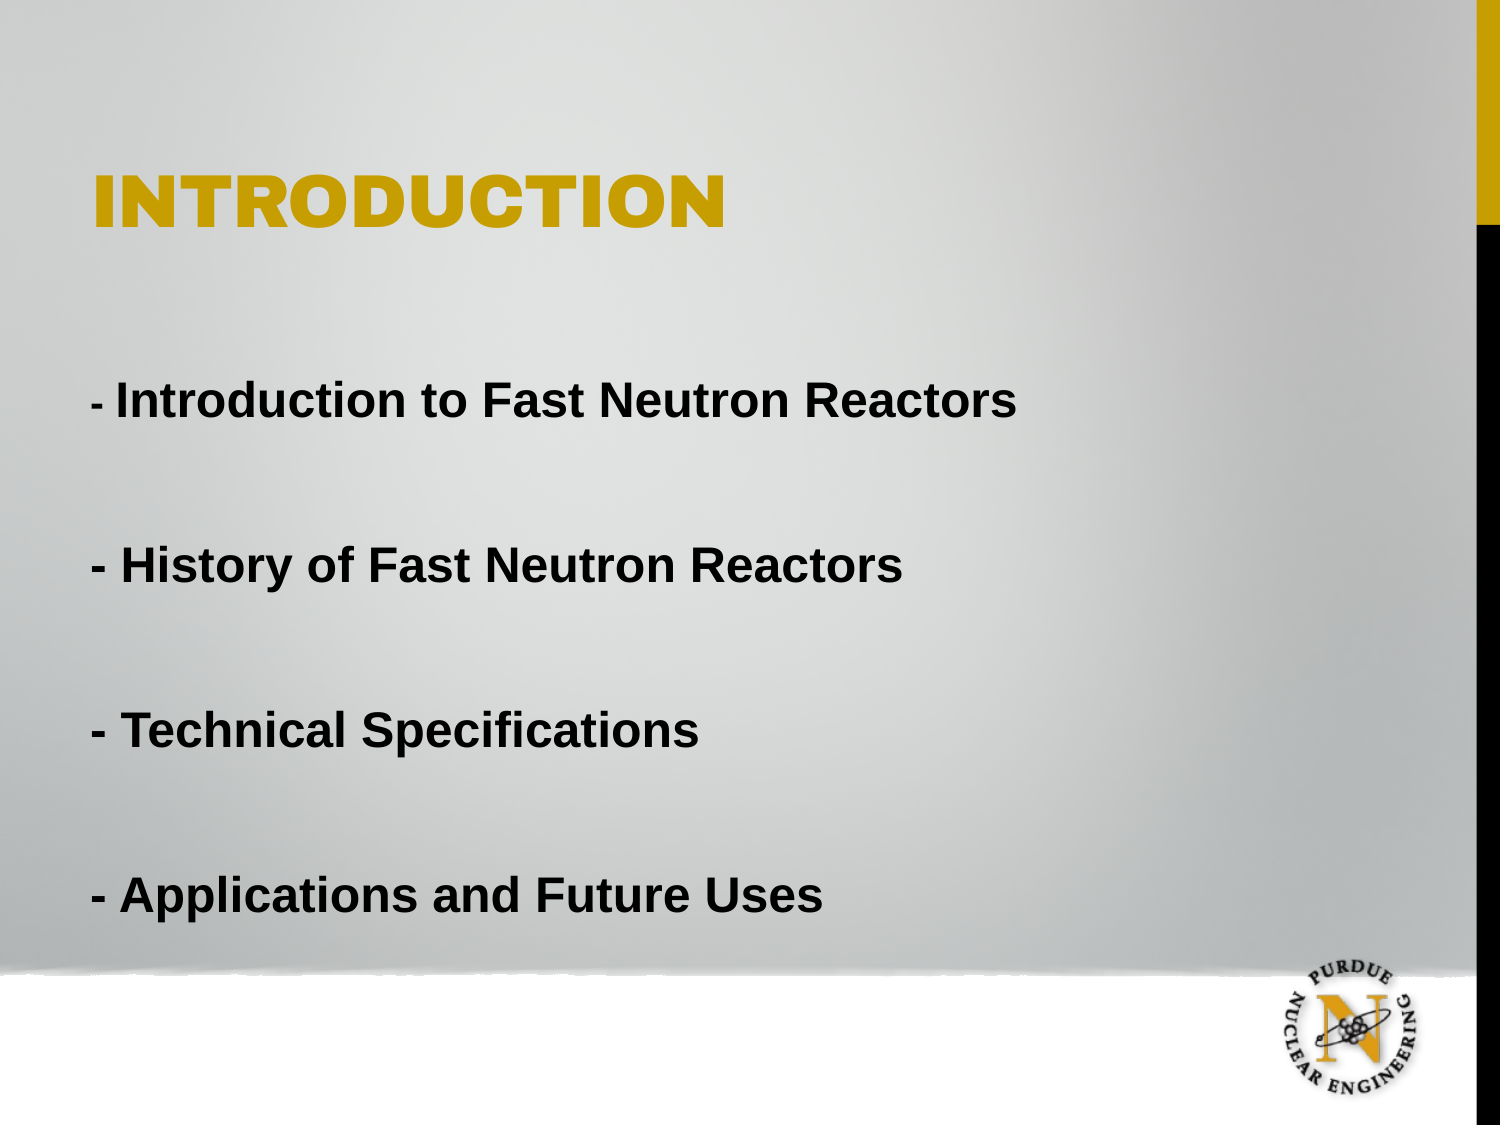

# Introduction

- Introduction to Fast Neutron Reactors

- History of Fast Neutron Reactors

- Technical Specifications

- Applications and Future Uses